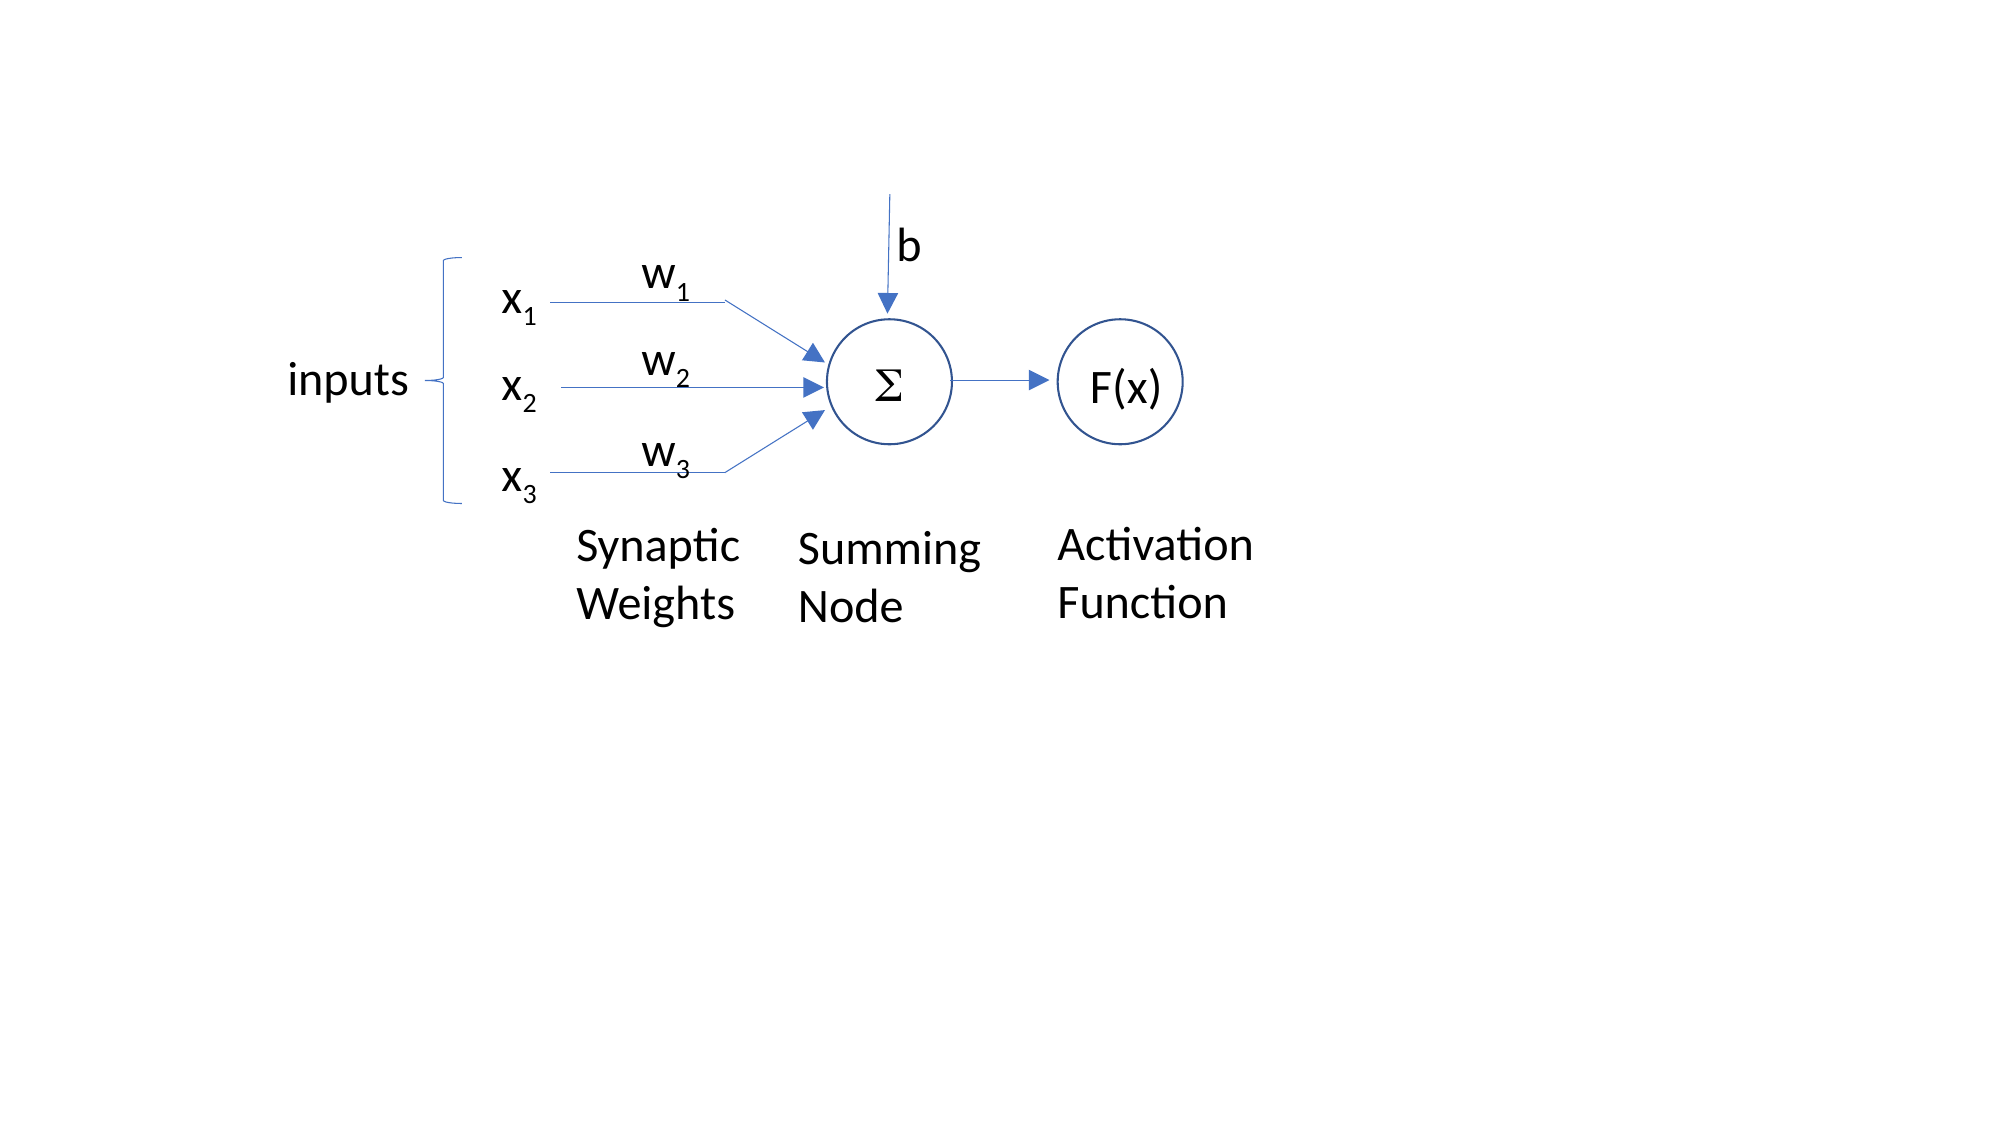

#
b
w1
w2
w3

x1
Σ

F(x)
inputs
x2
x3
Activation
Function
Synaptic
Weights
Summing
Node